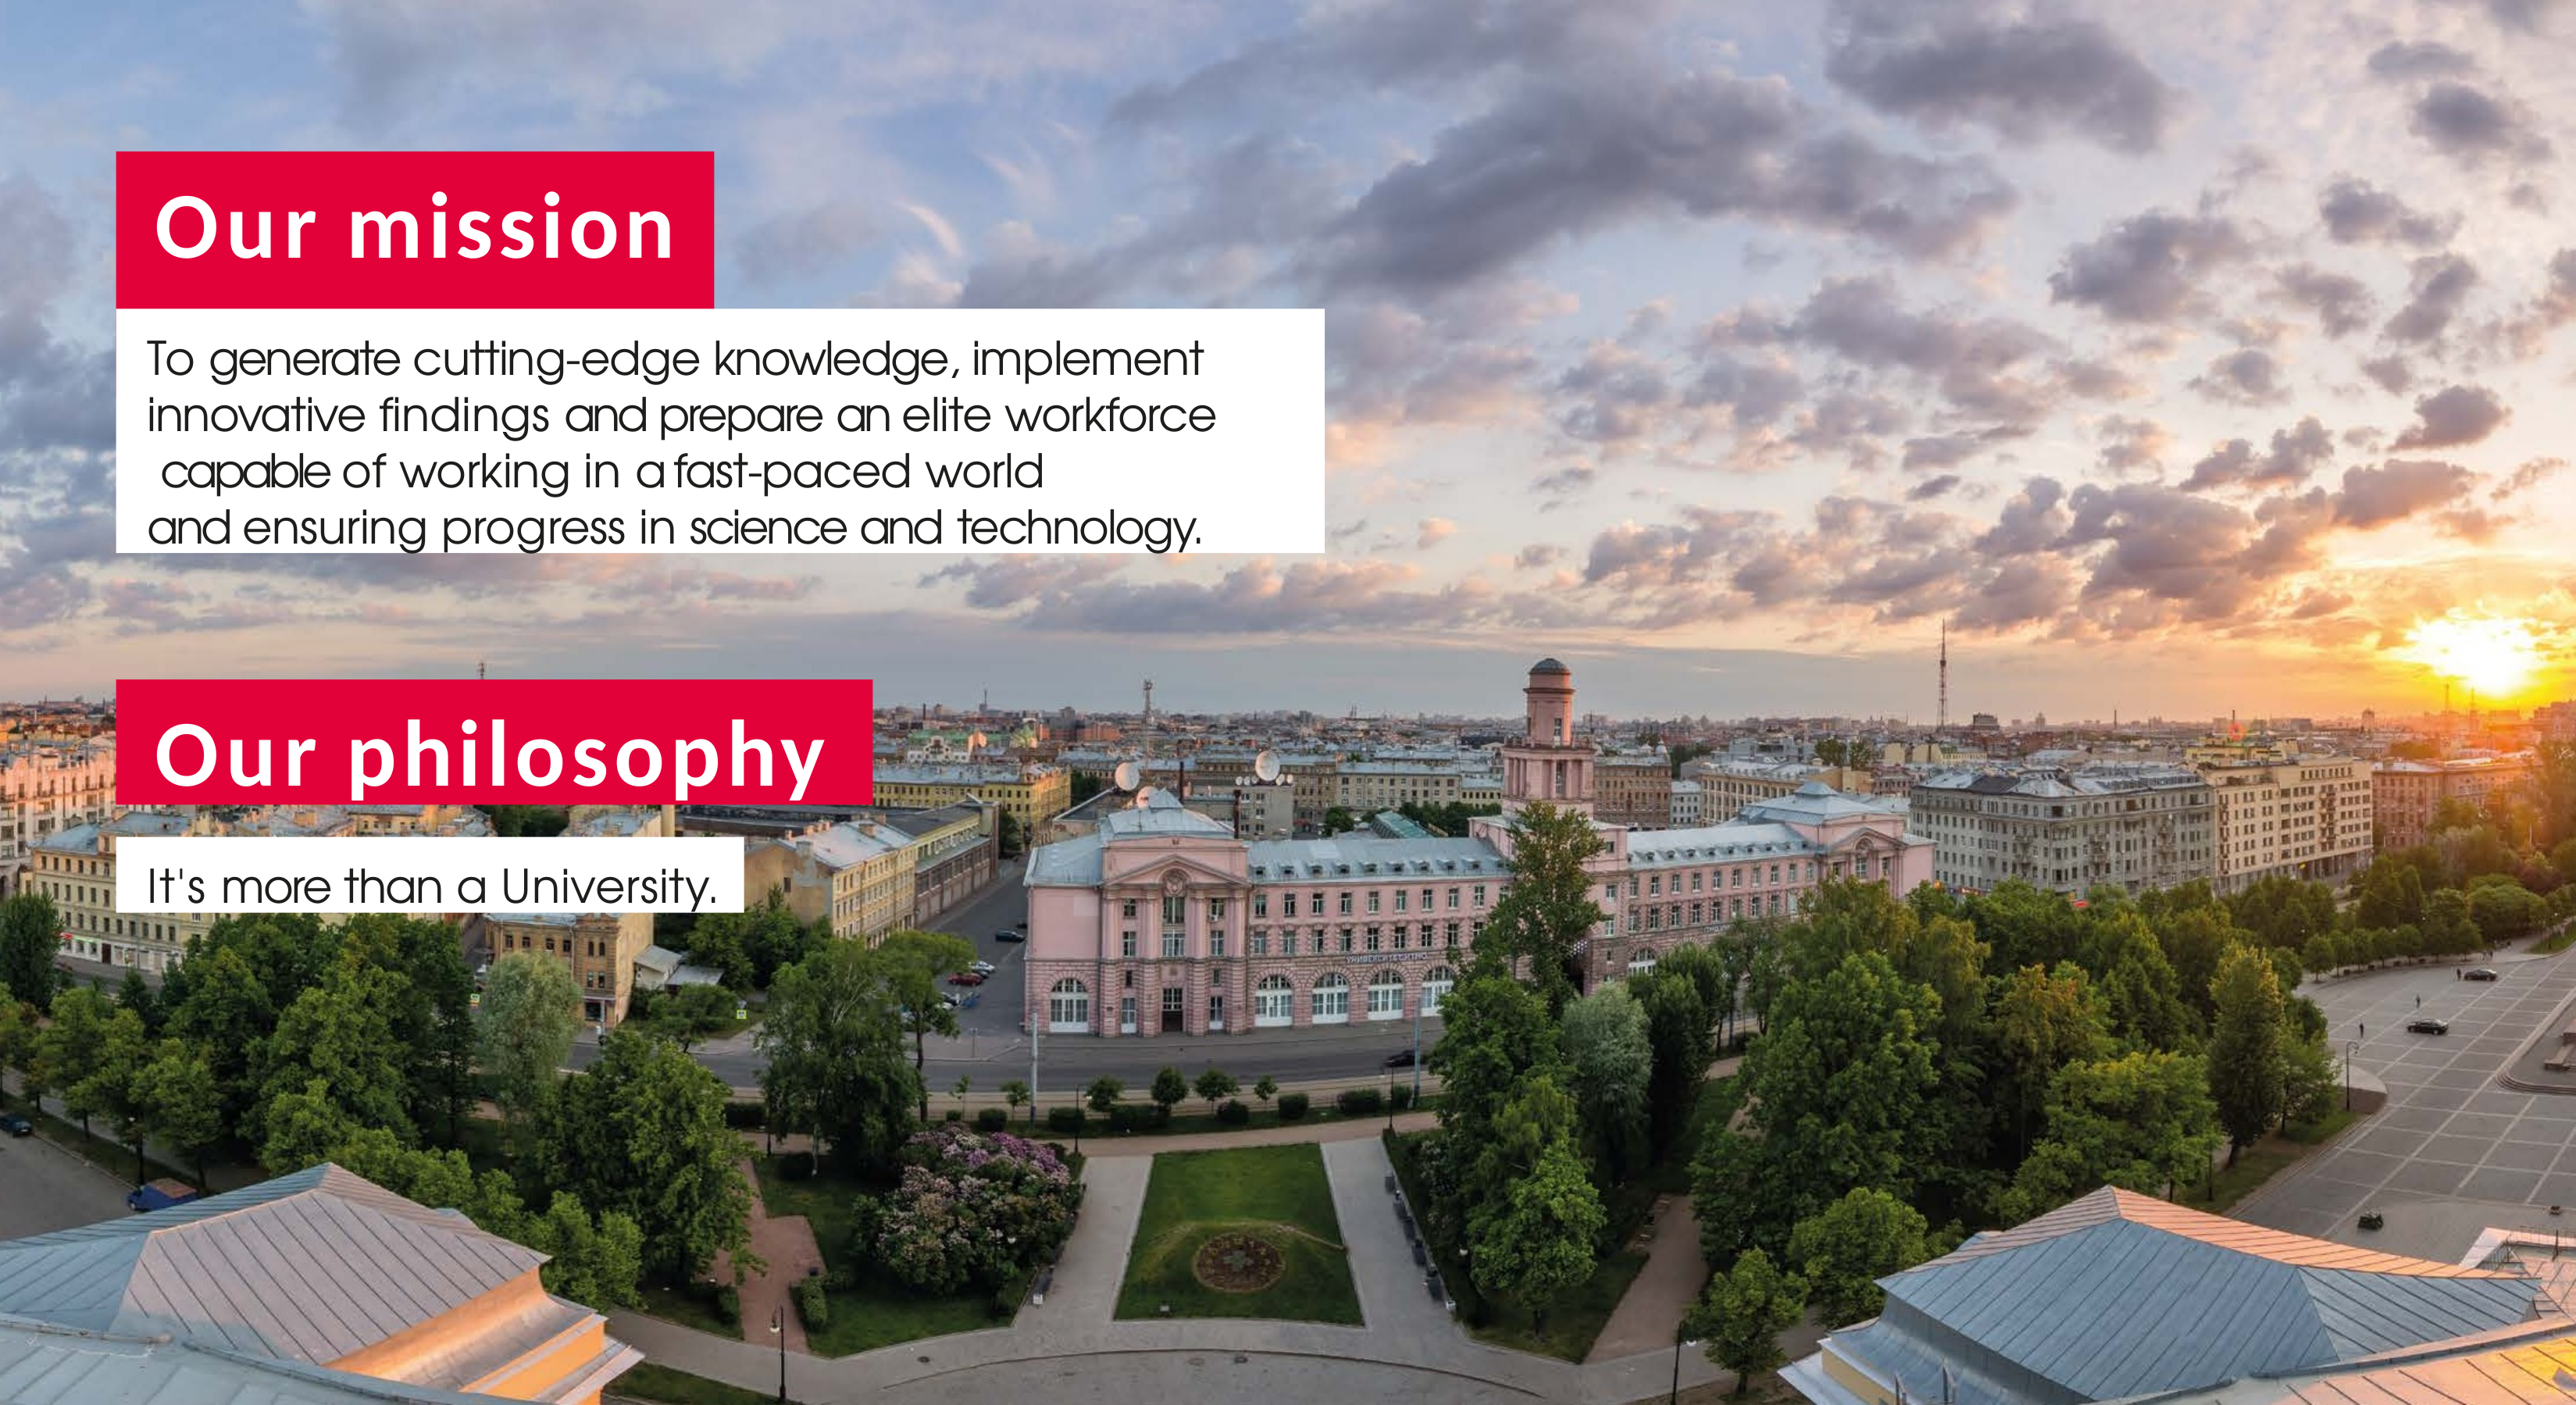

# Our mission
To generate cutting-edge knowledge, implement  innovative findings and prepare an elite workforce  capable of working in a fast-paced world
and ensuring progress in science and technology.
Our philosophy
It's more than a University.